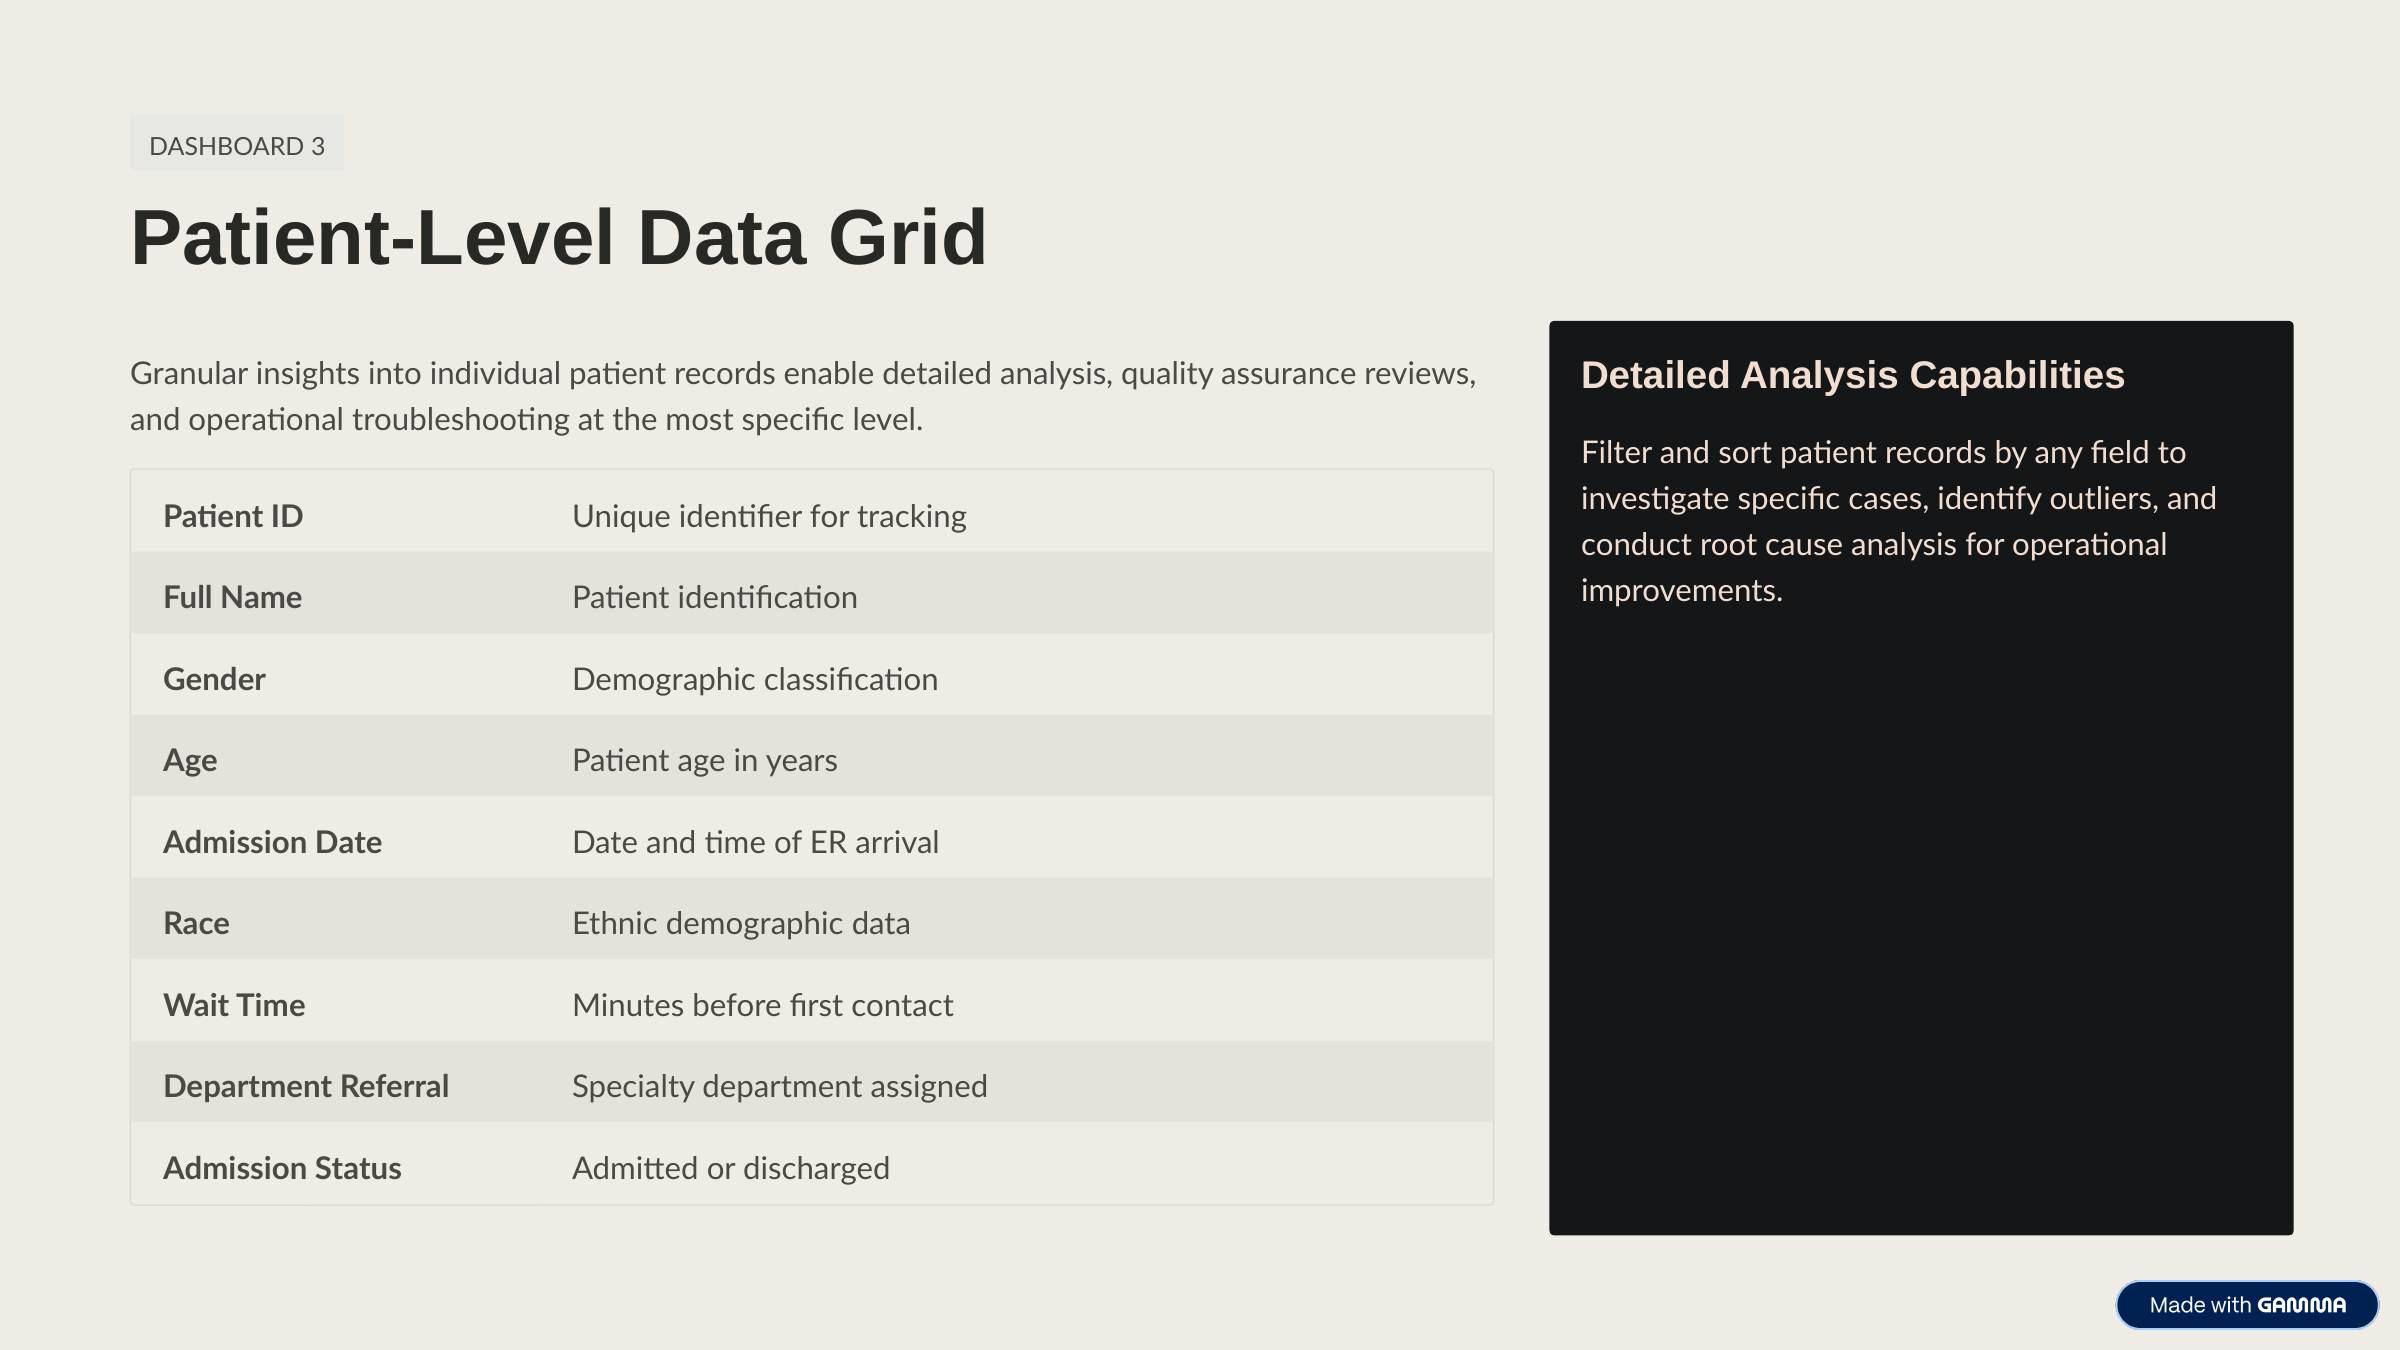

DASHBOARD 3
Patient-Level Data Grid

Granular insights into individual patient records enable detailed analysis, quality assurance reviews, and operational troubleshooting at the most specific level.
Detailed Analysis Capabilities
Filter and sort patient records by any field to investigate specific cases, identify outliers, and conduct root cause analysis for operational improvements.

Patient ID
Unique identifier for tracking

Full Name
Patient identification

Gender
Demographic classification

Age
Patient age in years

Admission Date
Date and time of ER arrival

Race
Ethnic demographic data

Wait Time
Minutes before first contact

Department Referral
Specialty department assigned

Admission Status
Admitted or discharged